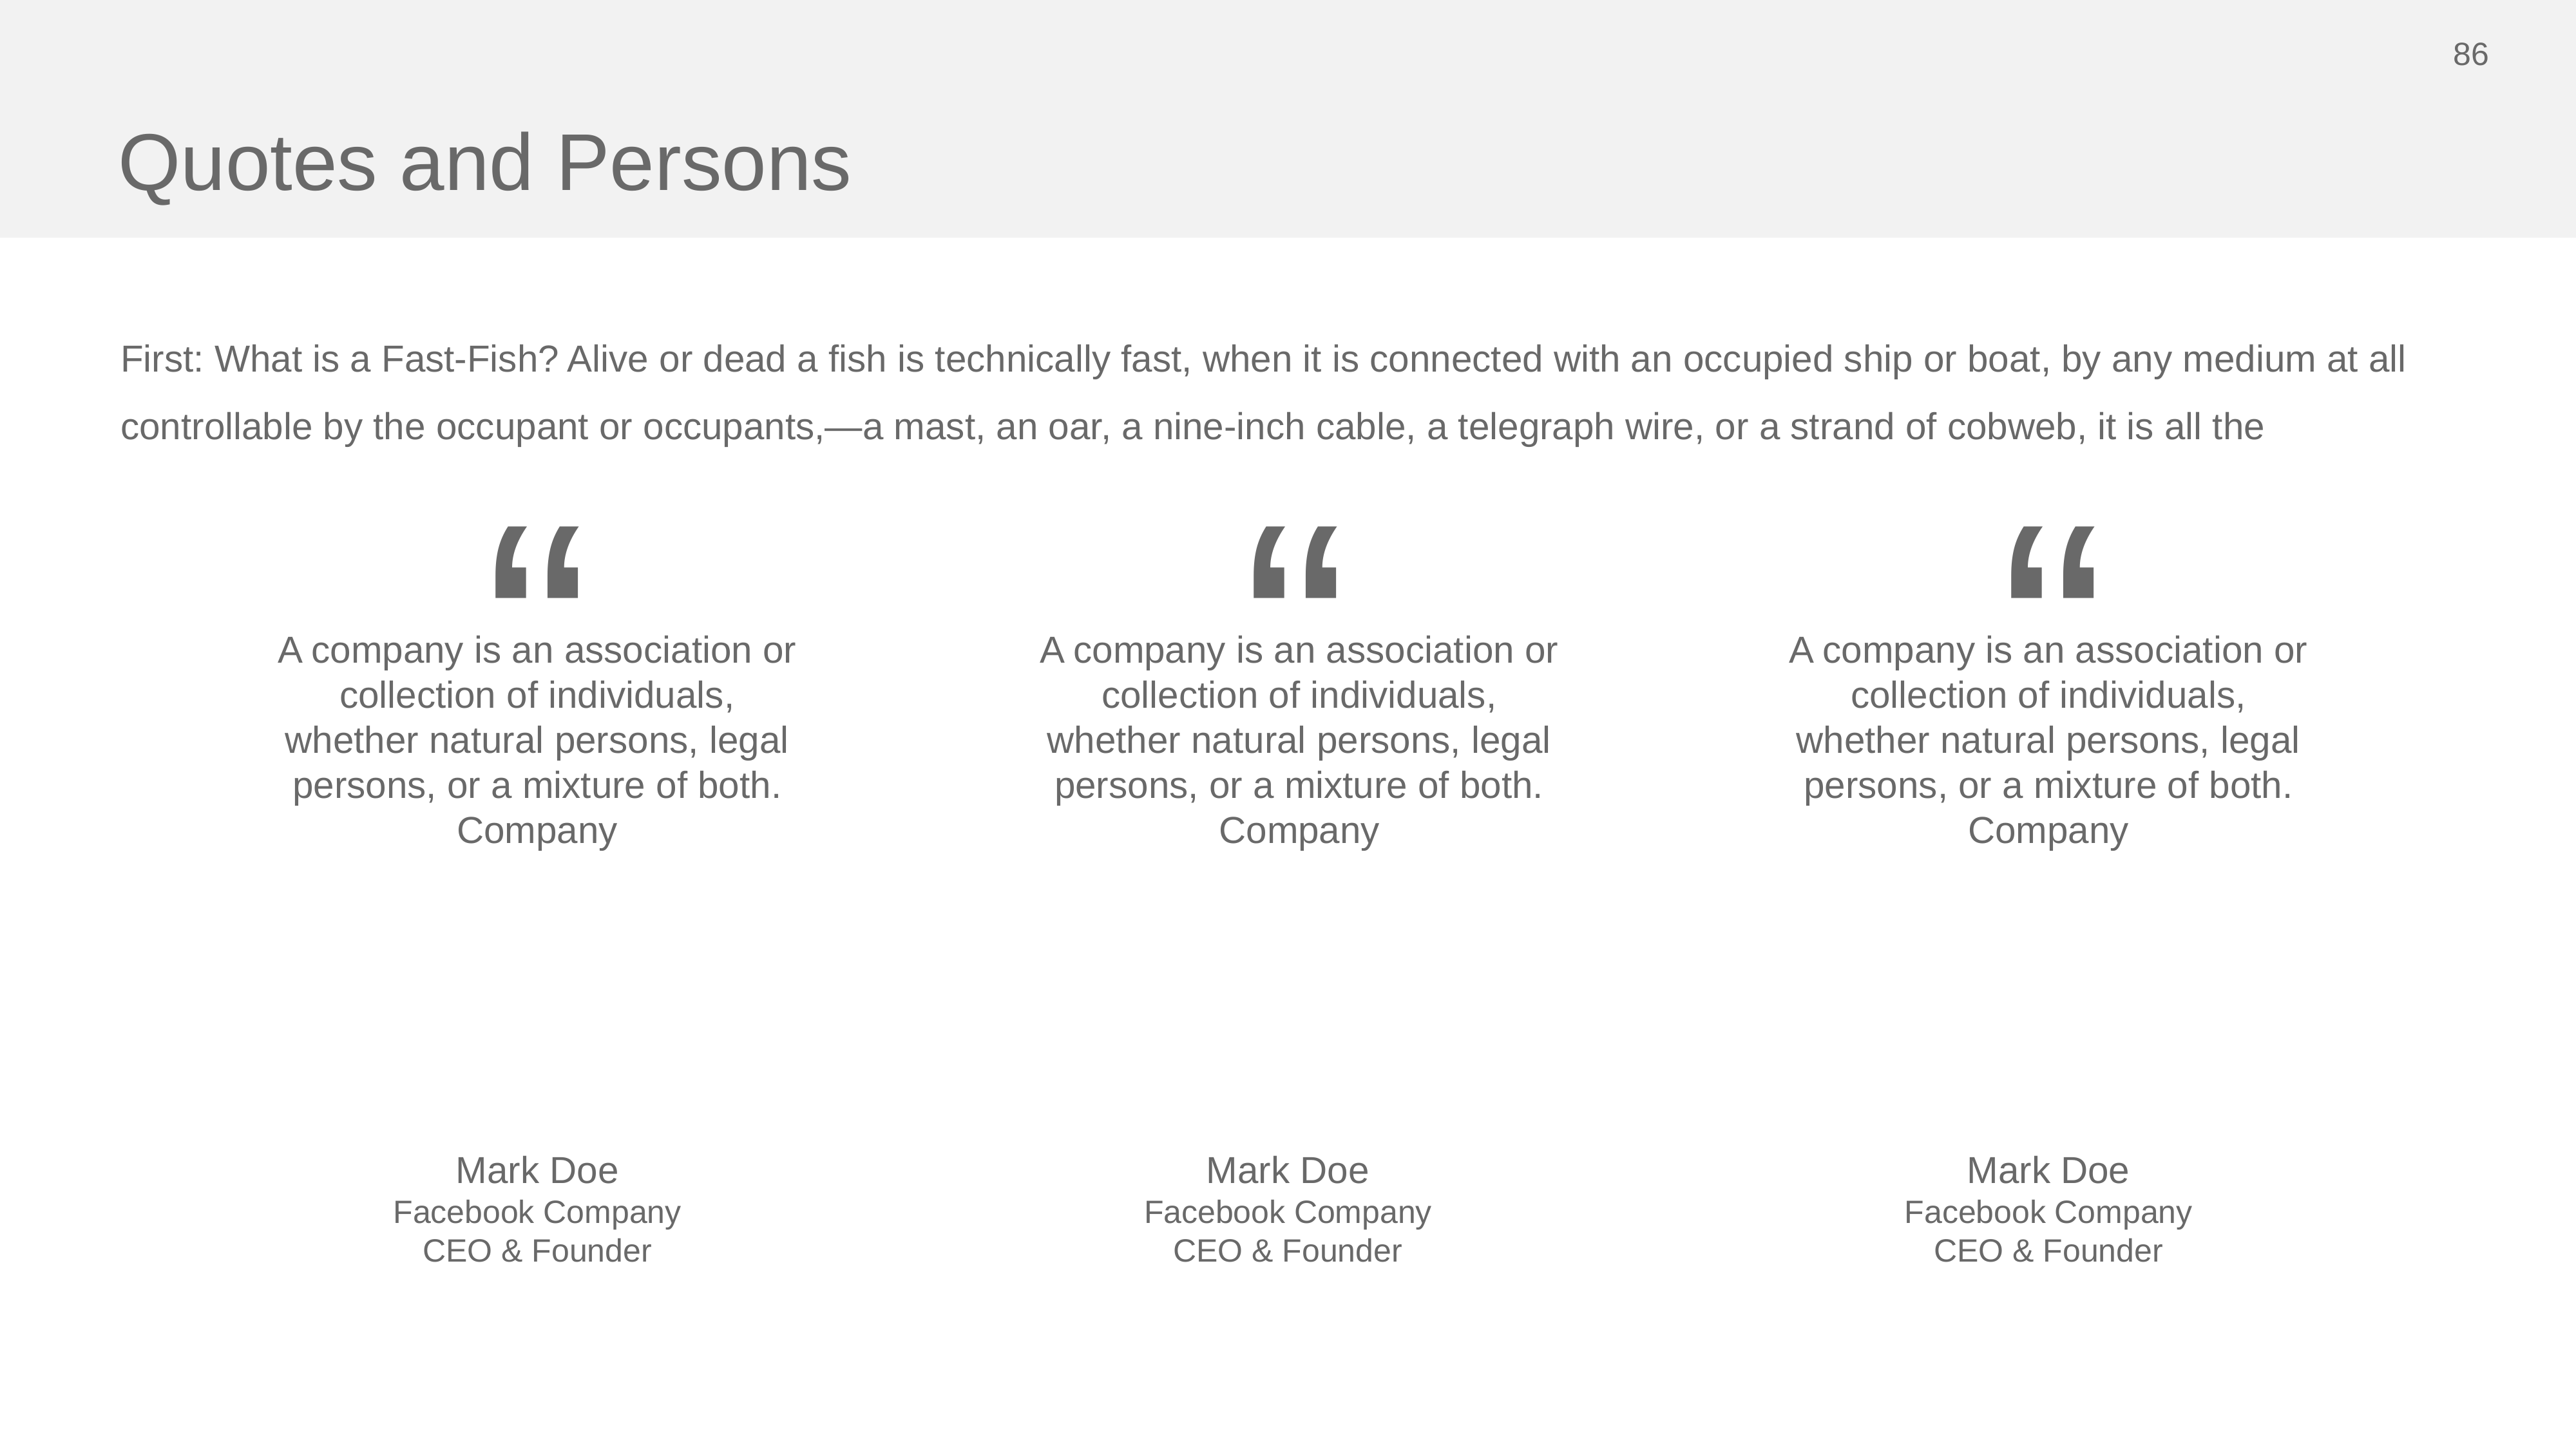

# Quotes and Persons
First: What is a Fast-Fish? Alive or dead a fish is technically fast, when it is connected with an occupied ship or boat, by any medium at all controllable by the occupant or occupants,—a mast, an oar, a nine-inch cable, a telegraph wire, or a strand of cobweb, it is all the
“
“
“
A company is an association or collection of individuals, whether natural persons, legal persons, or a mixture of both. Company
A company is an association or collection of individuals, whether natural persons, legal persons, or a mixture of both. Company
A company is an association or collection of individuals, whether natural persons, legal persons, or a mixture of both. Company

Mark Doe
Facebook Company
CEO & Founder
Mark Doe
Facebook Company
CEO & Founder
Mark Doe
Facebook Company
CEO & Founder